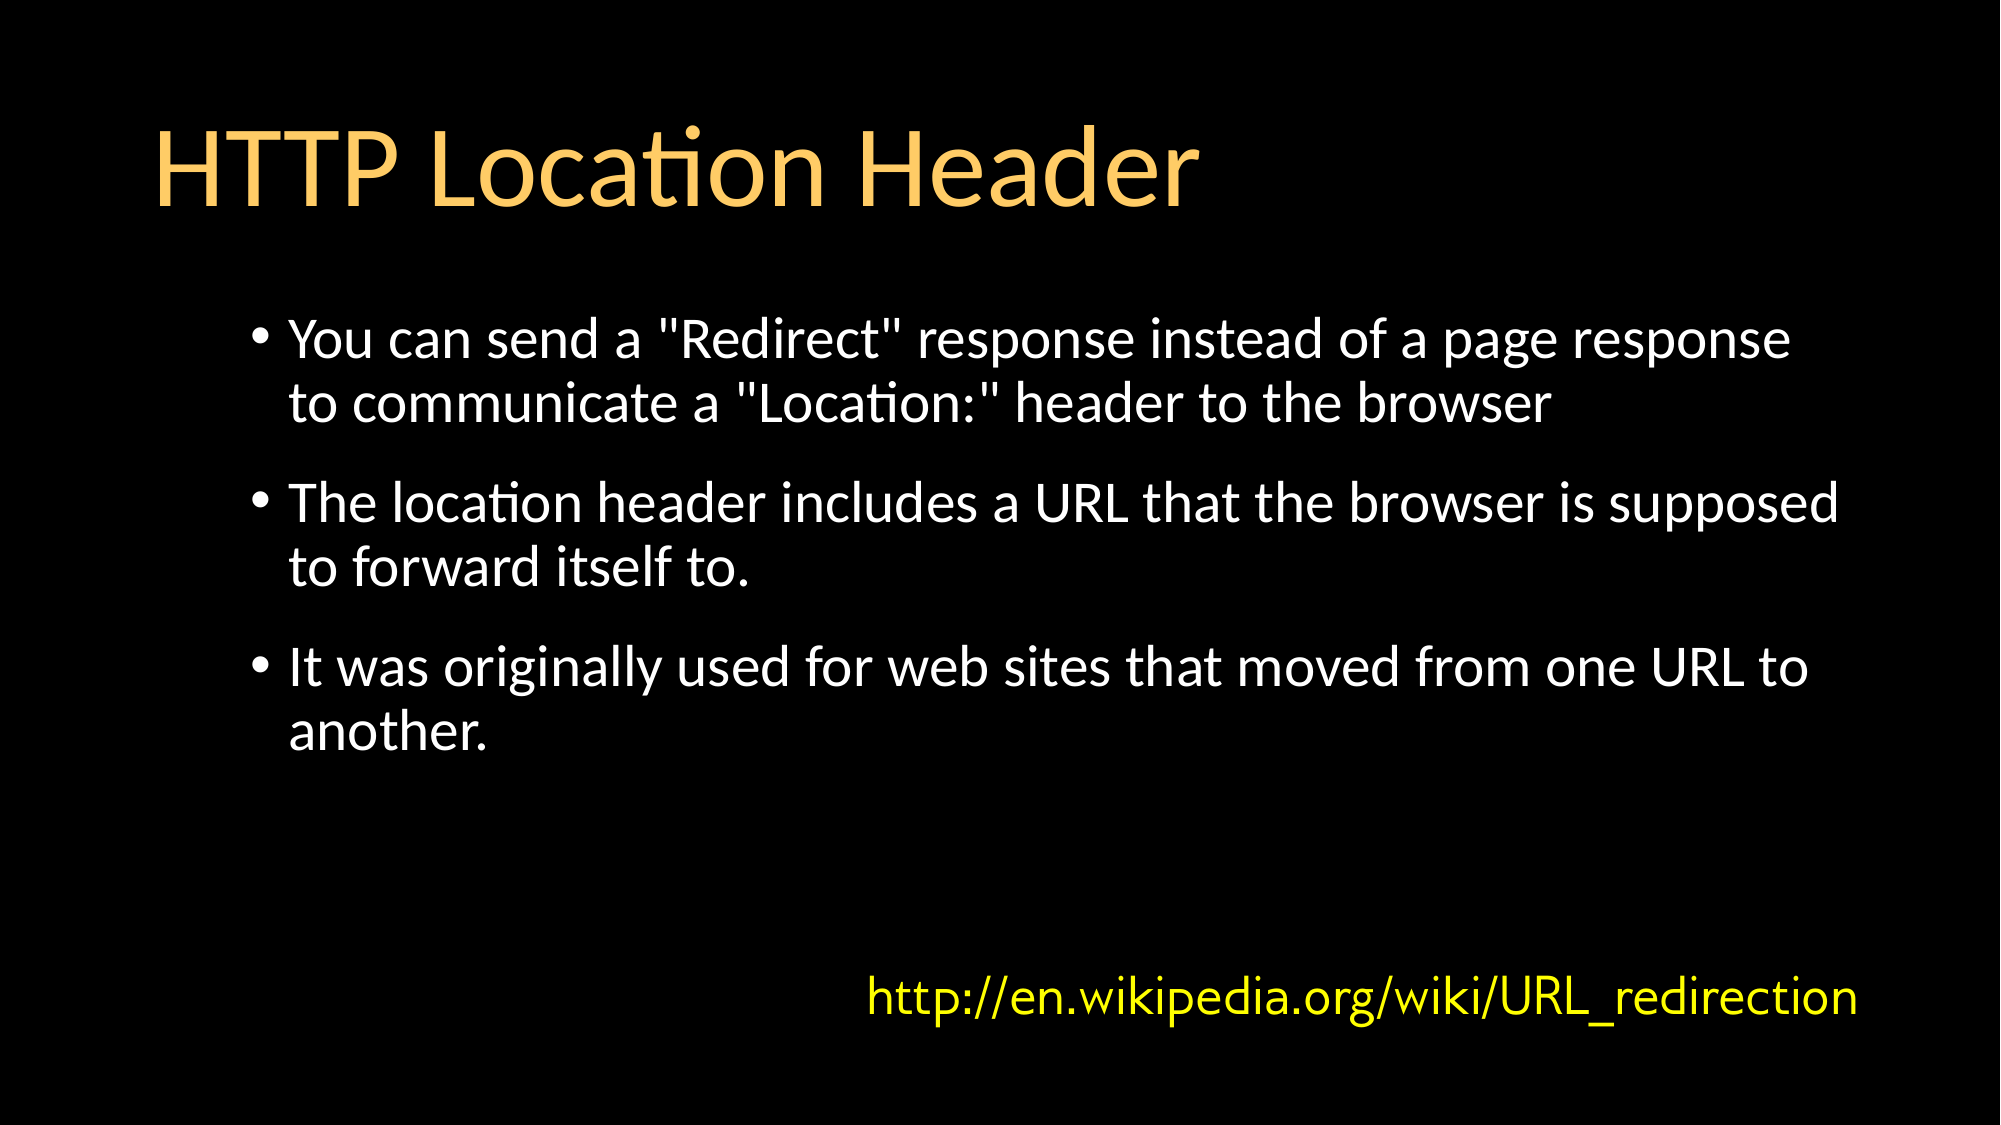

# HTTP Location Header
You can send a "Redirect" response instead of a page response to communicate a "Location:" header to the browser
The location header includes a URL that the browser is supposed to forward itself to.
It was originally used for web sites that moved from one URL to another.
http://en.wikipedia.org/wiki/URL_redirection